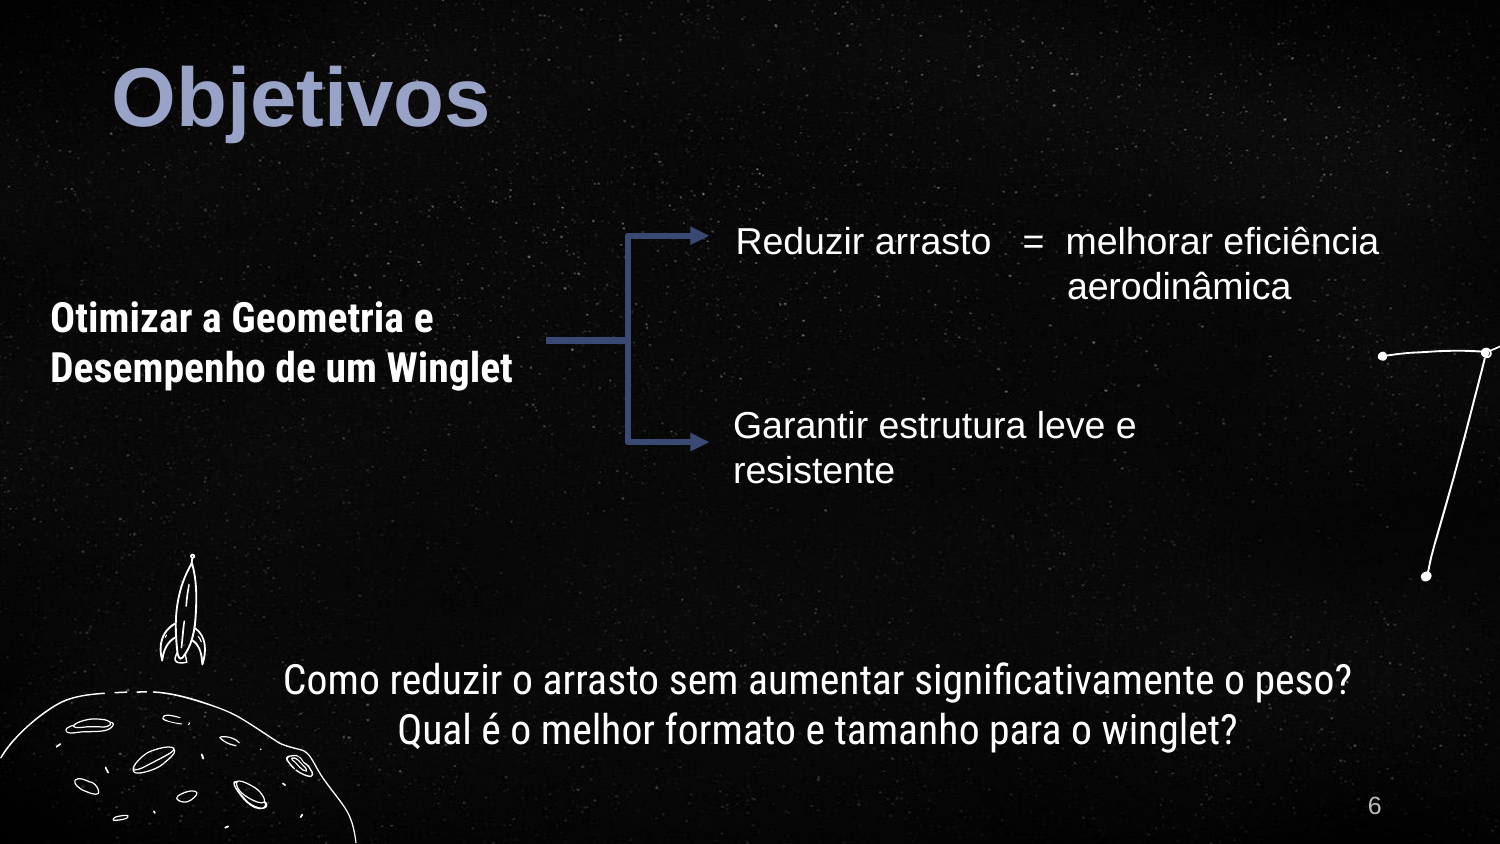

# Objetivos

Reduzir arrasto   =  melhorar eficiência    		   aerodinâmica
Otimizar a Geometria e Desempenho de um Winglet
Garantir estrutura leve e resistente

Como reduzir o arrasto sem aumentar significativamente o peso?
Qual é o melhor formato e tamanho para o winglet?
6